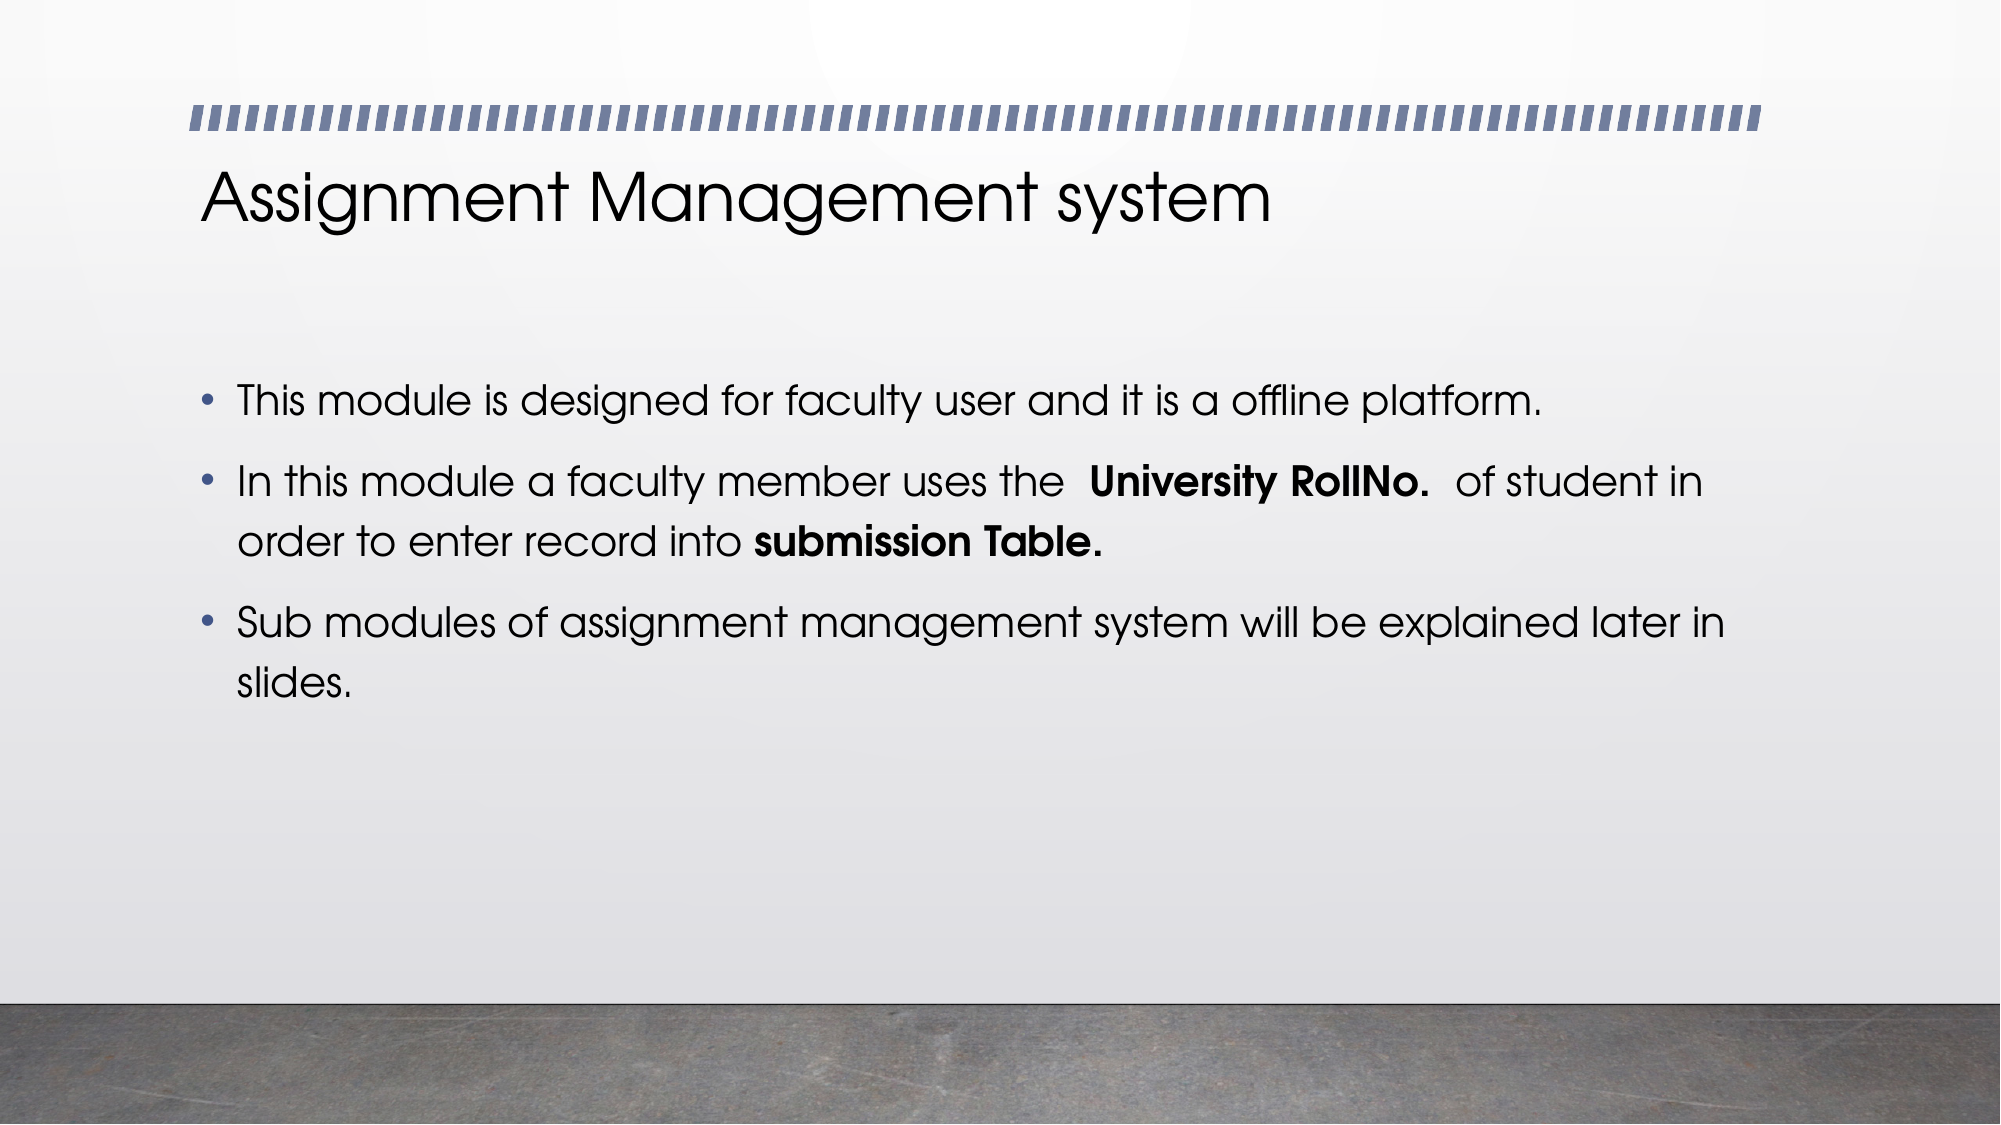

# Assignment Management system
This module is designed for faculty user and it is a offline platform.
In this module a faculty member uses the  University RollNo.  of student in order to enter record into submission Table.
Sub modules of assignment management system will be explained later in slides.